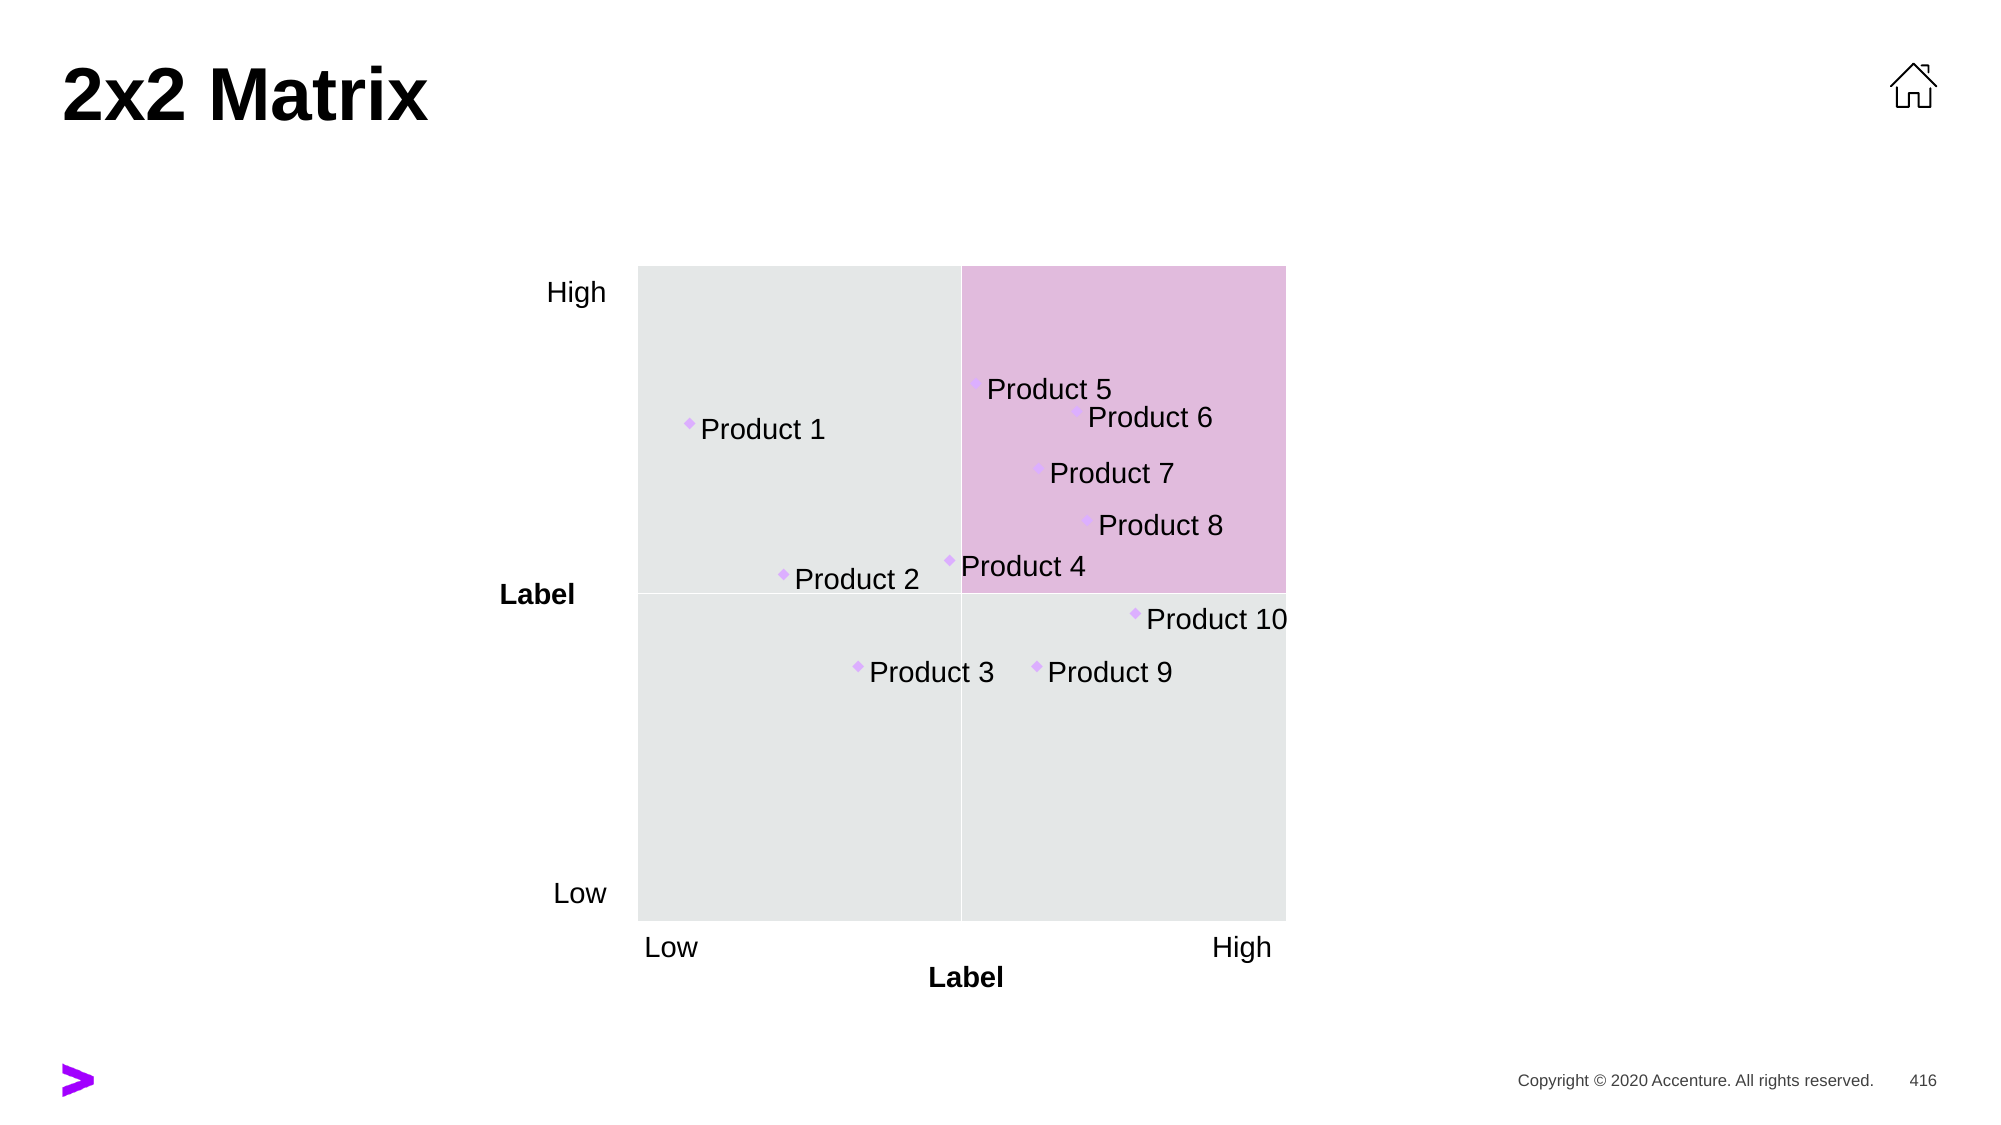

# 2x2 Matrix

High

Product 5
Product 6
Product 1
Product 7
Product 8
Product 4
Product 2
Label

Product 10
Product 3
Product 9
Low
Low
High
Label